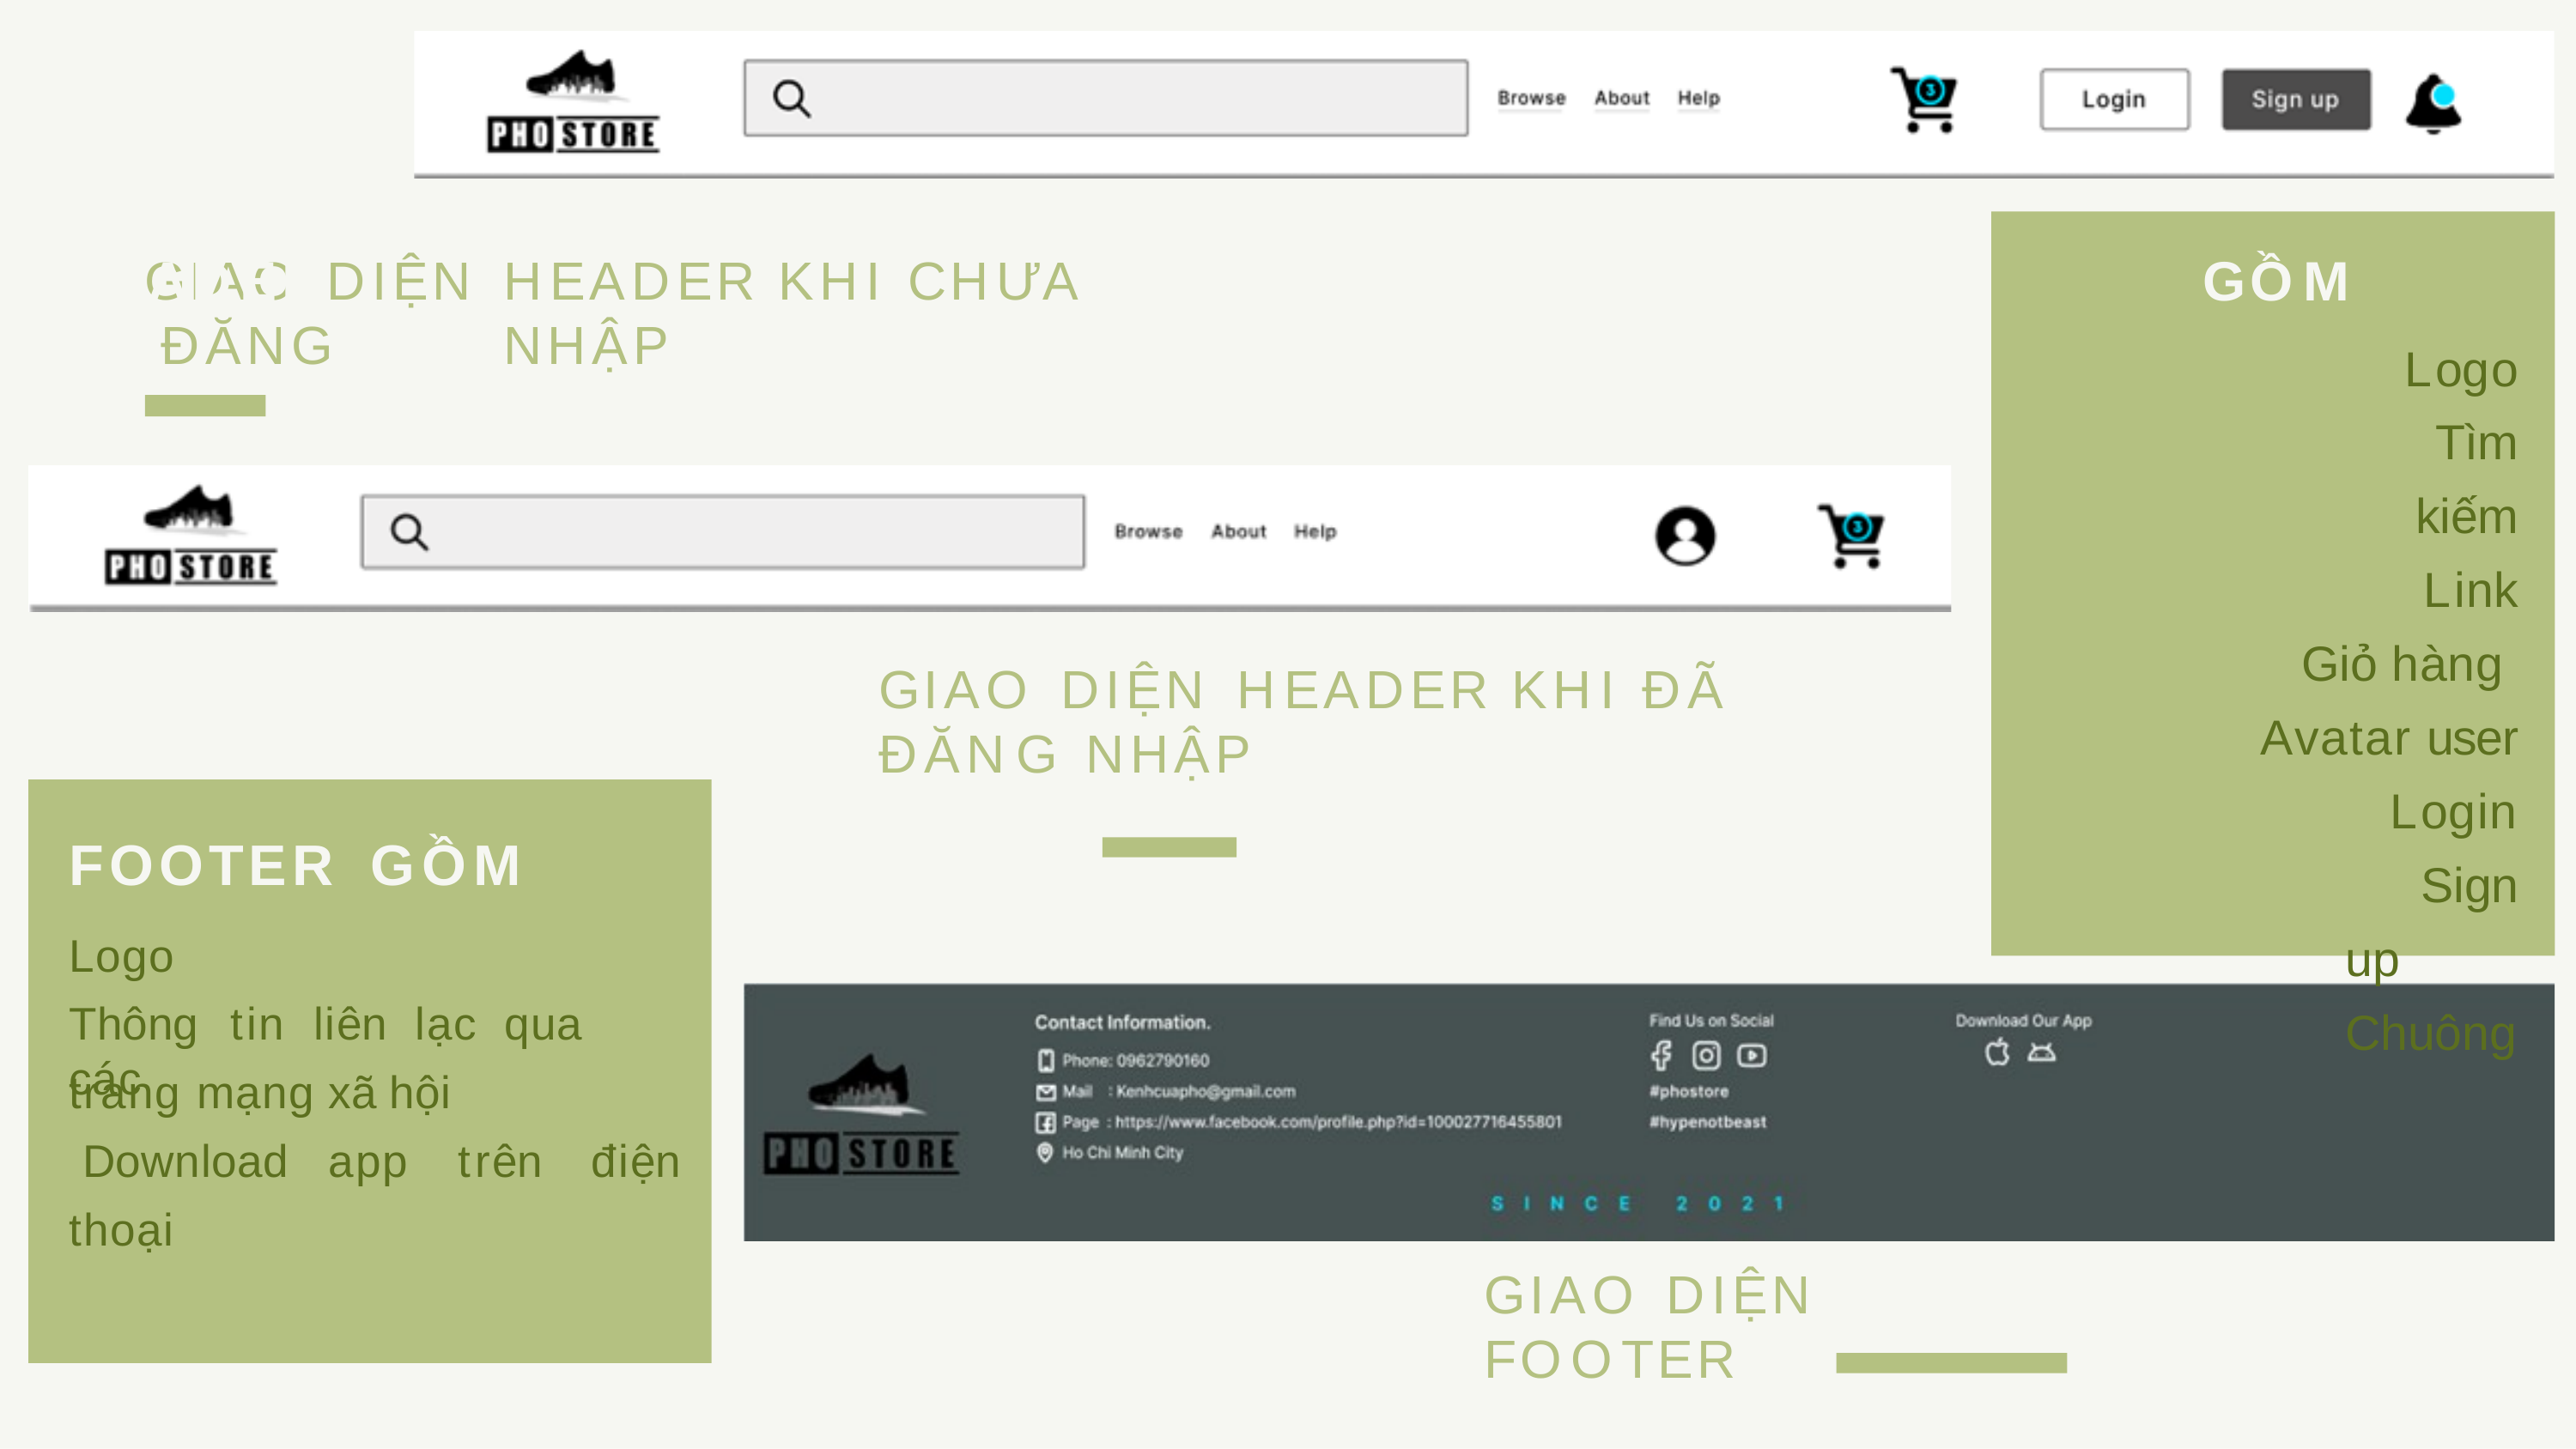

# HEADER	GỒM
GIAO	DIỆN	HEADER	KHI	CHƯA  ĐĂNG		NHẬP
Logo  Tìm kiếm
Link  Giỏ hàng  Avatar user
Login  Sign up  Chuông

GIAO	DIỆN	HEADER	KHI	ĐÃ	ĐĂNG  NHẬP

FOOTER	GỒM
Logo
Thông	tin	liên	lạc	qua	các

trang mạng xã hội  Download	app  thoại
trên
điện
GIAO	DIỆN	FOOTER